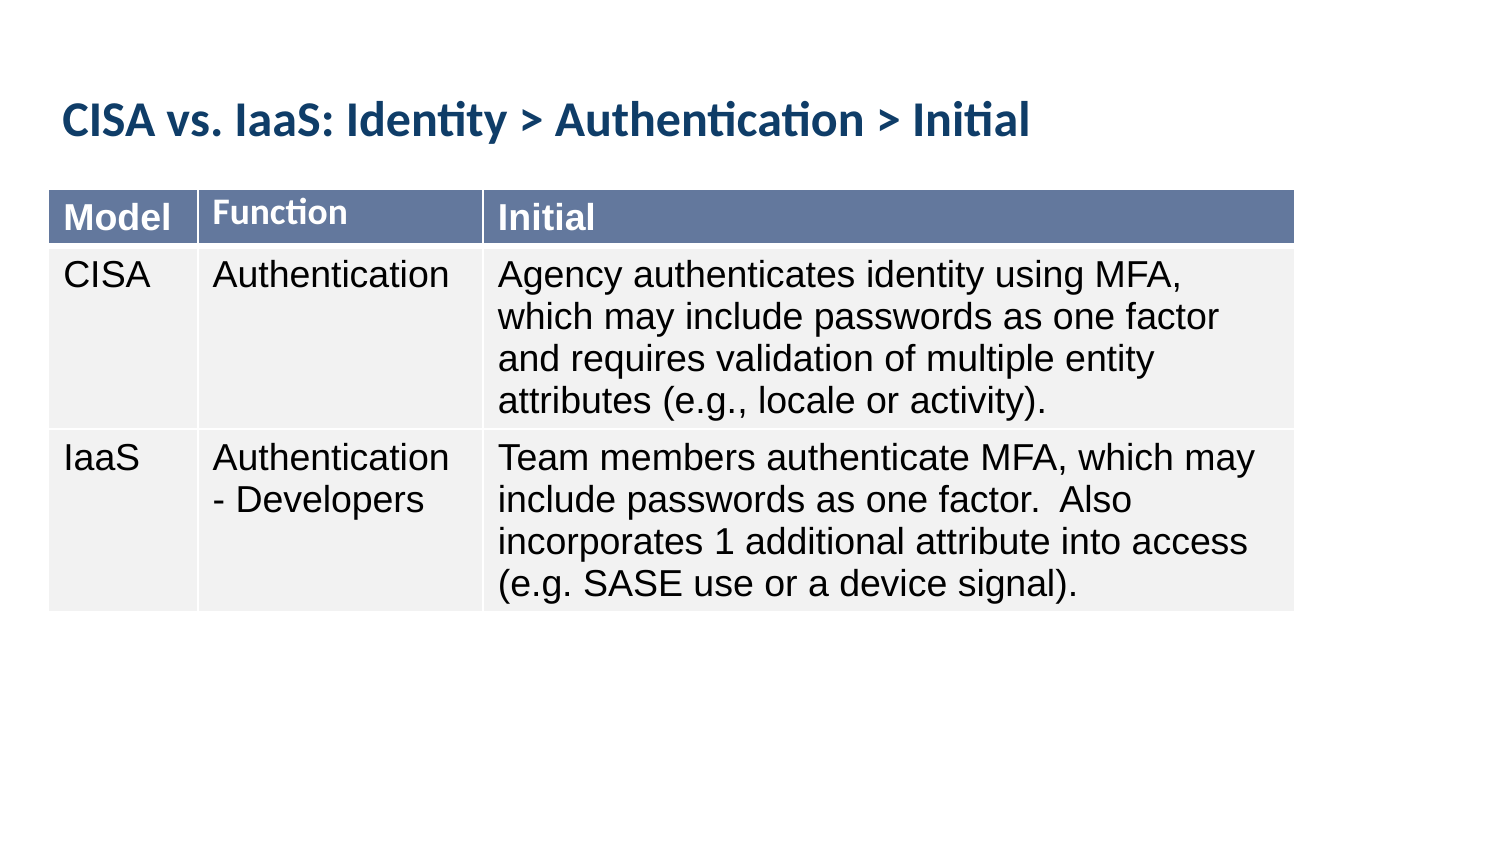

# CISA vs. IaaS: Identity > Authentication > Initial
| Model | Function | Initial |
| --- | --- | --- |
| CISA | Authentication | Agency authenticates identity using MFA, which may include passwords as one factor and requires validation of multiple entity attributes (e.g., locale or activity). |
| IaaS | Authentication - Developers | Team members authenticate MFA, which may include passwords as one factor. Also incorporates 1 additional attribute into access (e.g. SASE use or a device signal). |